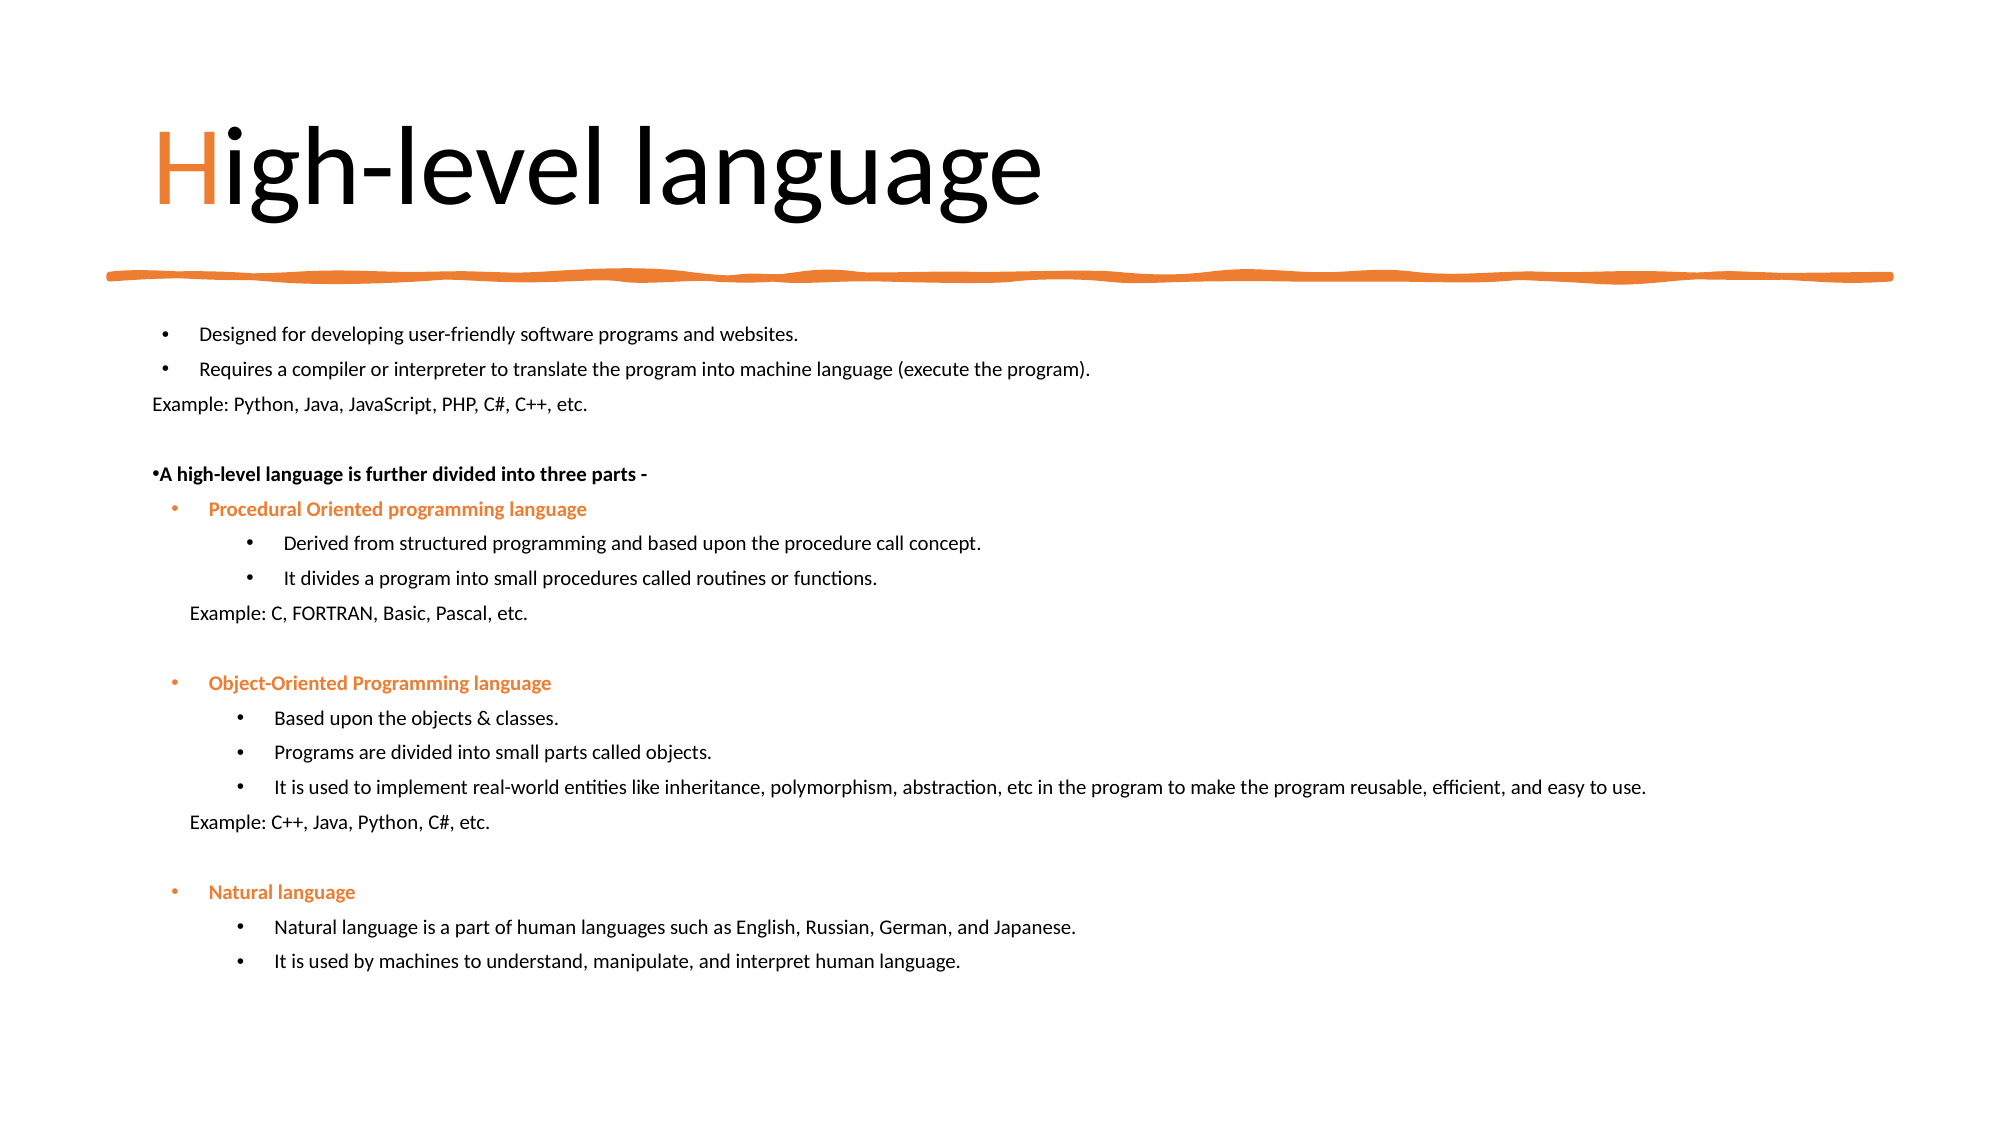

# High-level language

Designed for developing user-friendly software programs and websites.
Requires a compiler or interpreter to translate the program into machine language (execute the program).
Example: Python, Java, JavaScript, PHP, C#, C++, etc.

A high-level language is further divided into three parts -
Procedural Oriented programming language
Derived from structured programming and based upon the procedure call concept.
It divides a program into small procedures called routines or functions.
Example: C, FORTRAN, Basic, Pascal, etc.

Object-Oriented Programming language
Based upon the objects & classes.
Programs are divided into small parts called objects.
It is used to implement real-world entities like inheritance, polymorphism, abstraction, etc in the program to make the program reusable, efficient, and easy to use.
Example: C++, Java, Python, C#, etc.

Natural language
Natural language is a part of human languages such as English, Russian, German, and Japanese.
It is used by machines to understand, manipulate, and interpret human language.